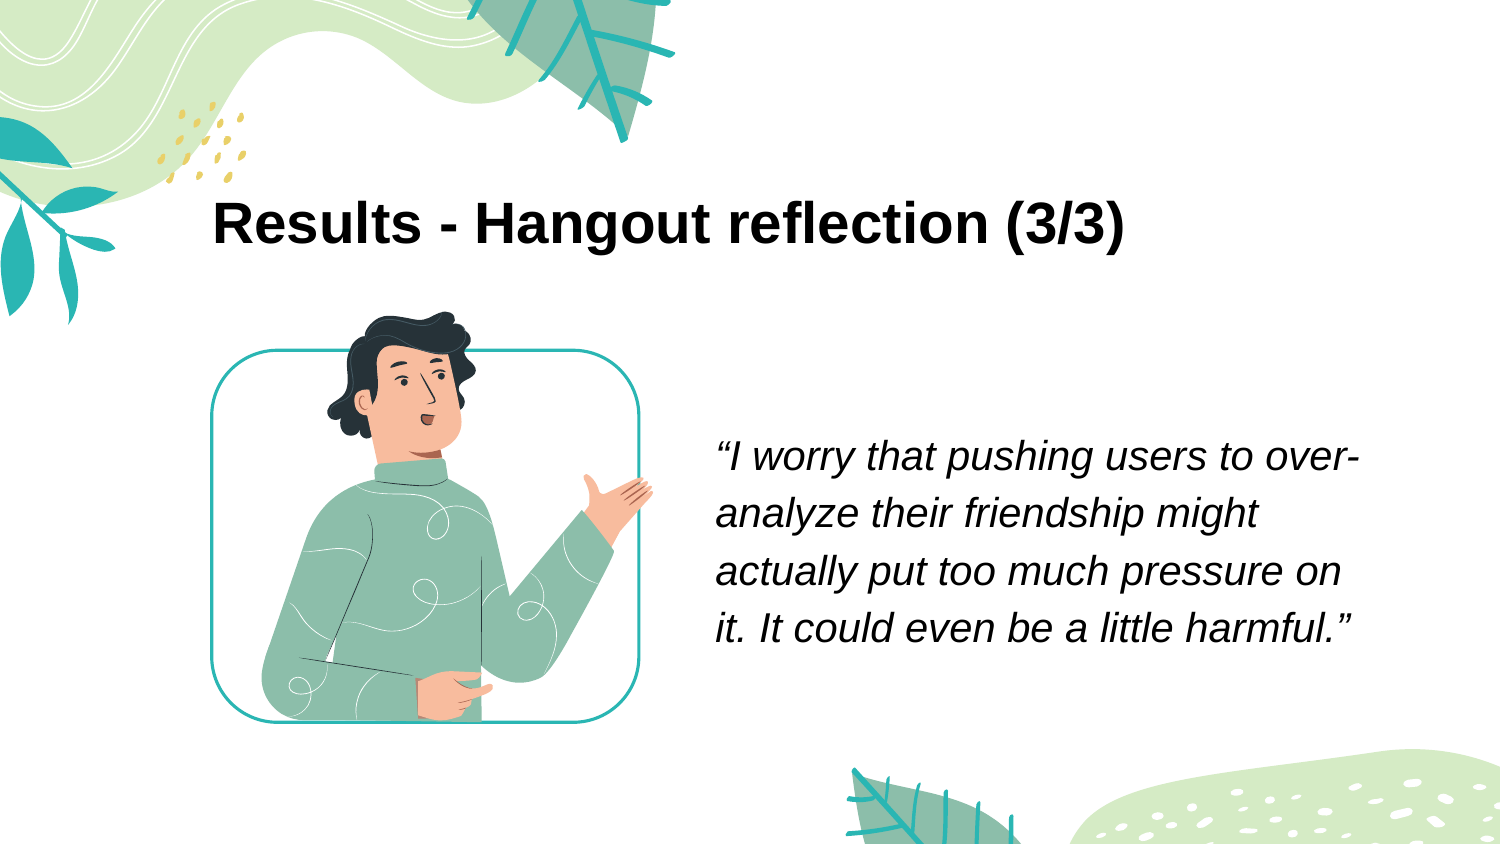

Results - Hangout reflection (3/3)

# “I worry that pushing users to over-analyze their friendship might actually put too much pressure on it. It could even be a little harmful.”